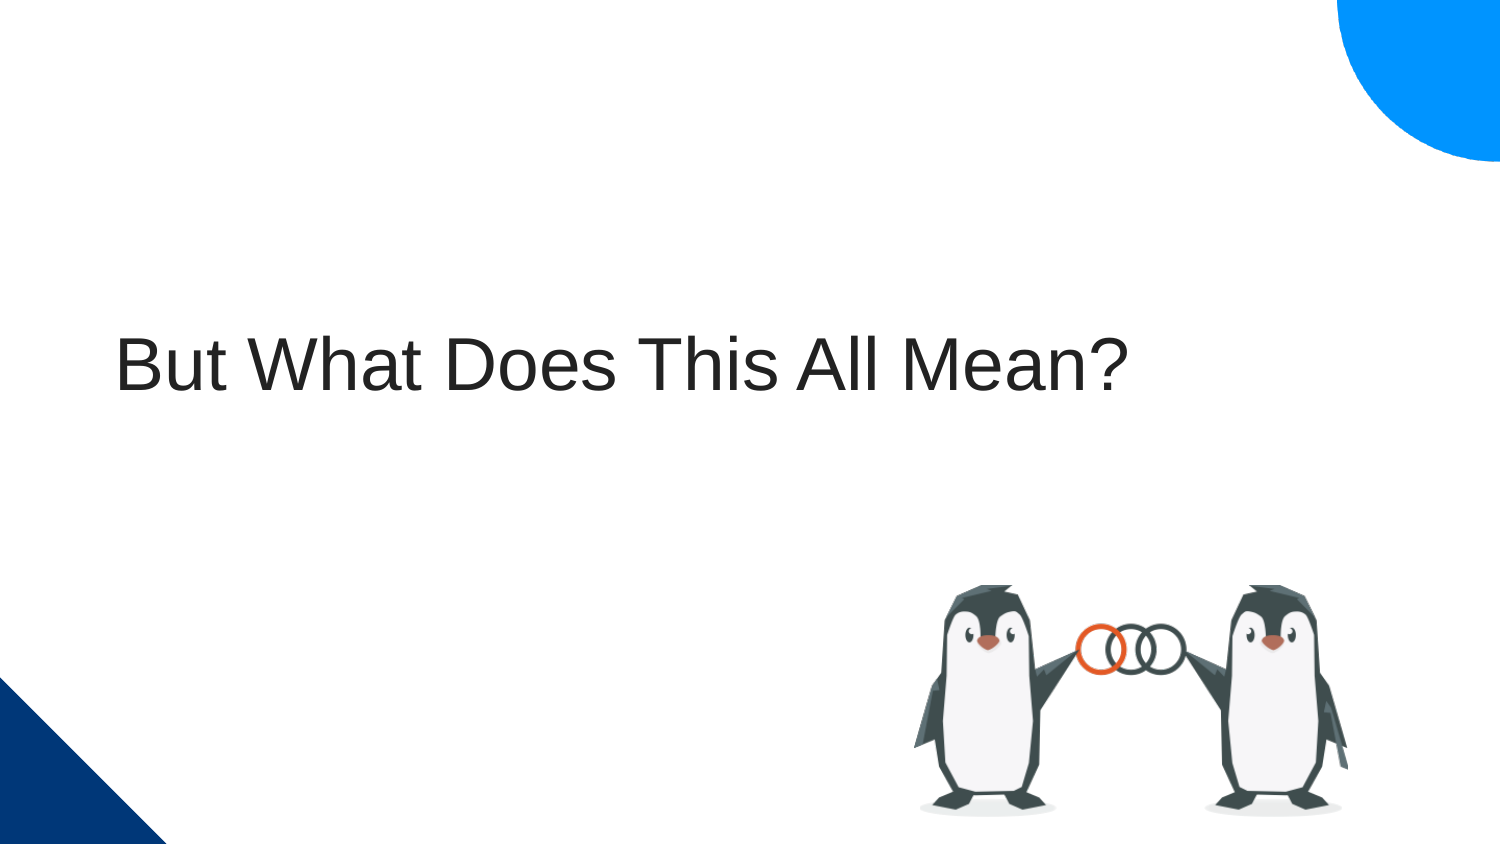

# But What Does This All Mean?